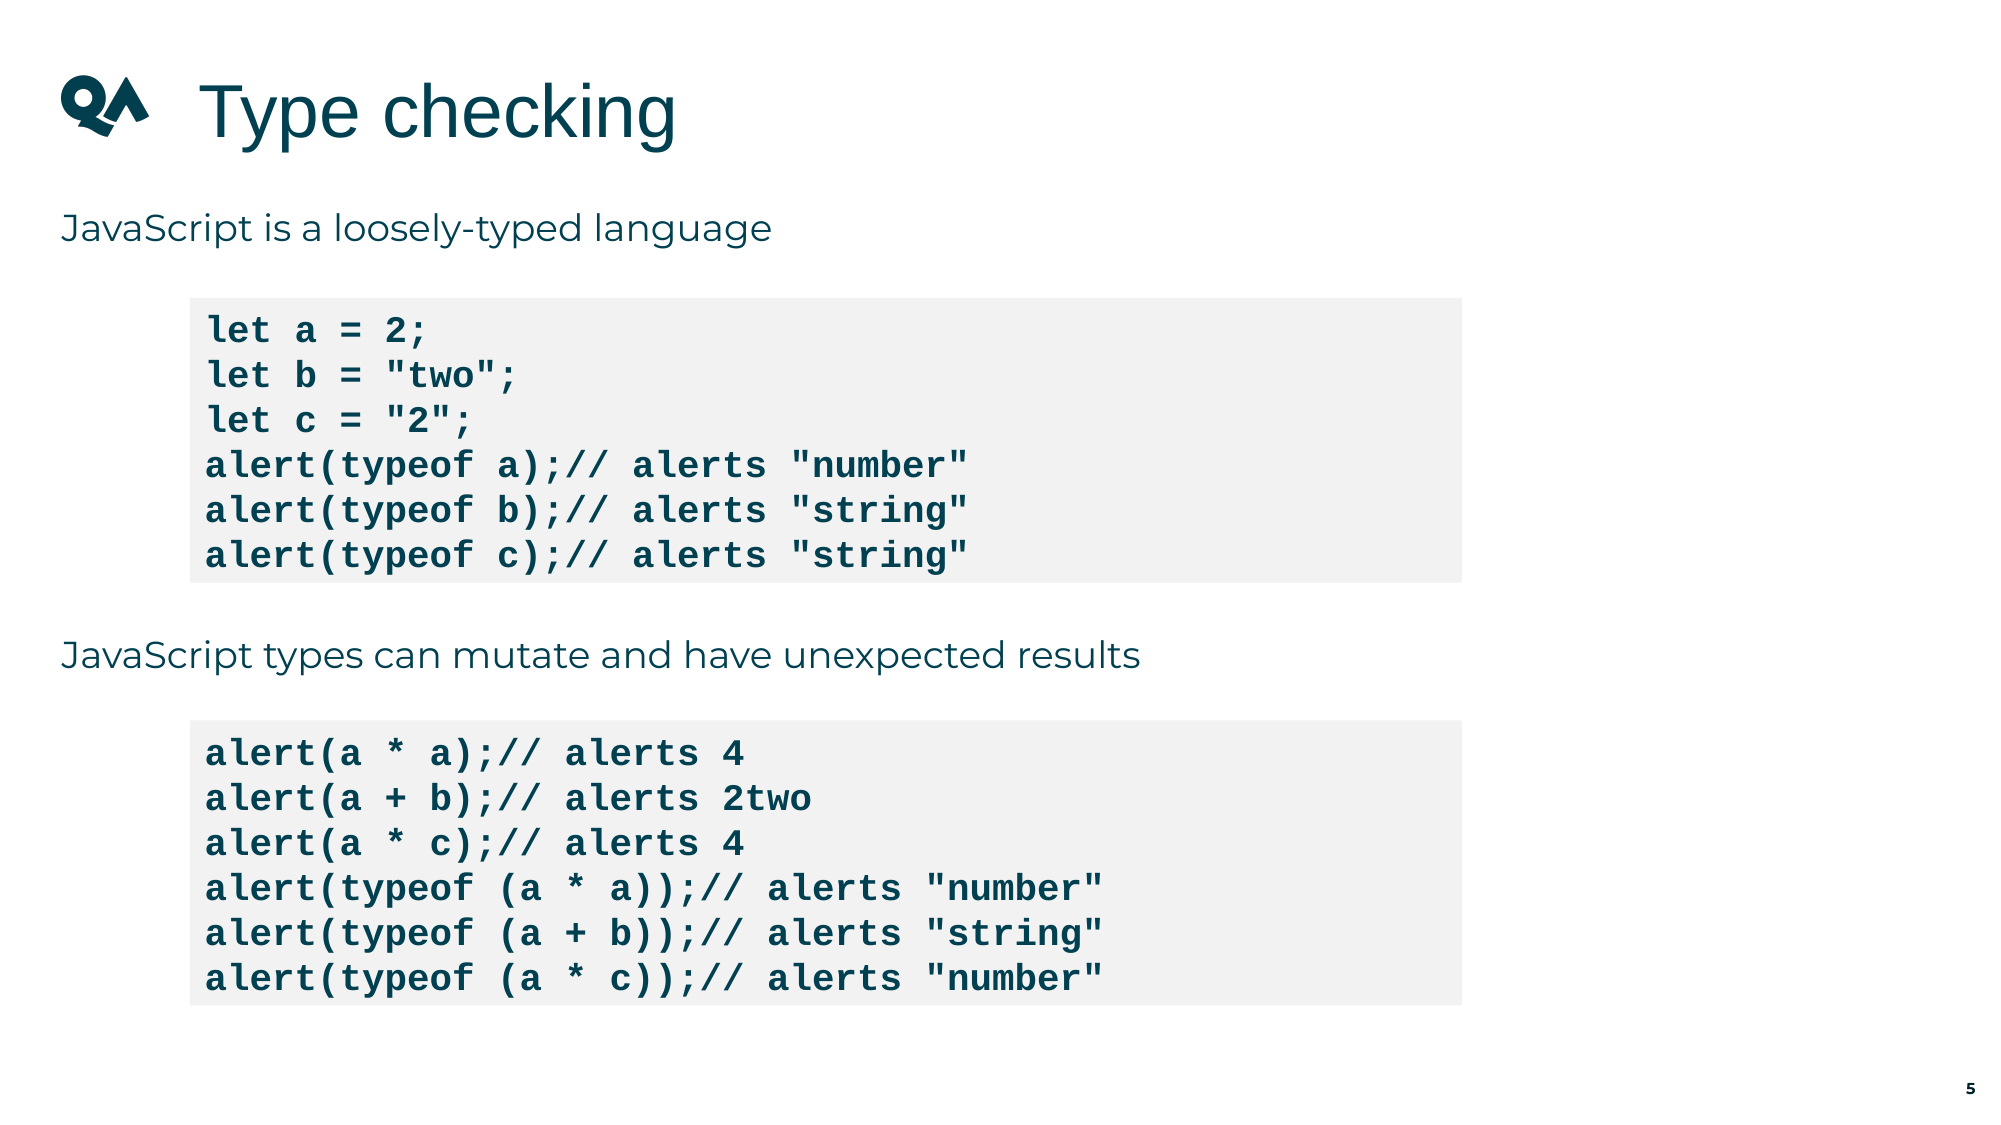

Type checking

JavaScript is a loosely-typed language

JavaScript types can mutate and have unexpected results

let a = 2;
let b = "two";
let c = "2";
alert(typeof a);// alerts "number"
alert(typeof b);// alerts "string"
alert(typeof c);// alerts "string"
alert(a * a);// alerts 4
alert(a + b);// alerts 2two
alert(a * c);// alerts 4
alert(typeof (a * a));// alerts "number"
alert(typeof (a + b));// alerts "string"
alert(typeof (a * c));// alerts "number"
5